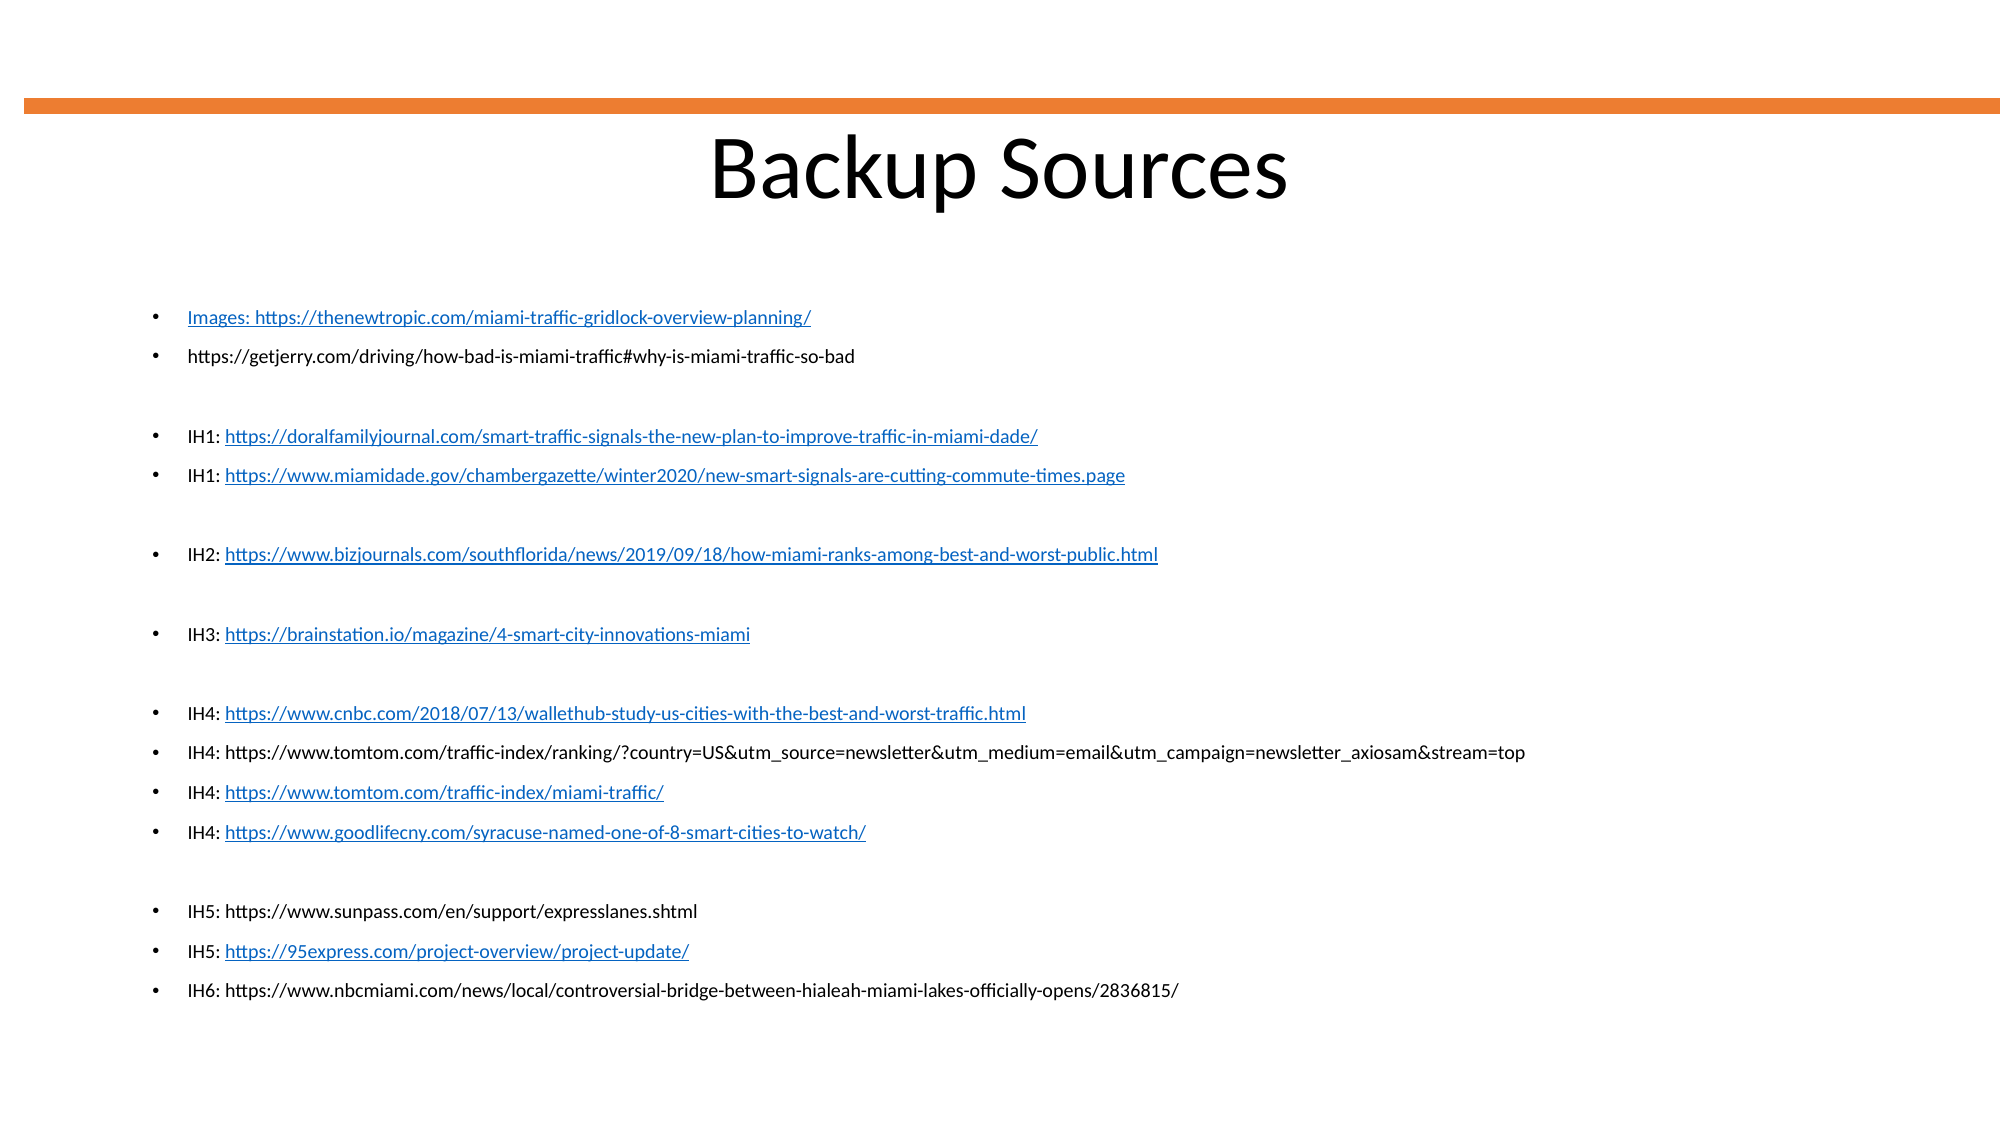

# Backup Sources

Images: https://thenewtropic.com/miami-traffic-gridlock-overview-planning/
https://getjerry.com/driving/how-bad-is-miami-traffic#why-is-miami-traffic-so-bad

IH1: https://doralfamilyjournal.com/smart-traffic-signals-the-new-plan-to-improve-traffic-in-miami-dade/
IH1: https://www.miamidade.gov/chambergazette/winter2020/new-smart-signals-are-cutting-commute-times.page

IH2: https://www.bizjournals.com/southflorida/news/2019/09/18/how-miami-ranks-among-best-and-worst-public.html

IH3: https://brainstation.io/magazine/4-smart-city-innovations-miami

IH4: https://www.cnbc.com/2018/07/13/wallethub-study-us-cities-with-the-best-and-worst-traffic.html
IH4: https://www.tomtom.com/traffic-index/ranking/?country=US&utm_source=newsletter&utm_medium=email&utm_campaign=newsletter_axiosam&stream=top
IH4: https://www.tomtom.com/traffic-index/miami-traffic/
IH4: https://www.goodlifecny.com/syracuse-named-one-of-8-smart-cities-to-watch/

IH5: https://www.sunpass.com/en/support/expresslanes.shtml
IH5: https://95express.com/project-overview/project-update/
IH6: https://www.nbcmiami.com/news/local/controversial-bridge-between-hialeah-miami-lakes-officially-opens/2836815/